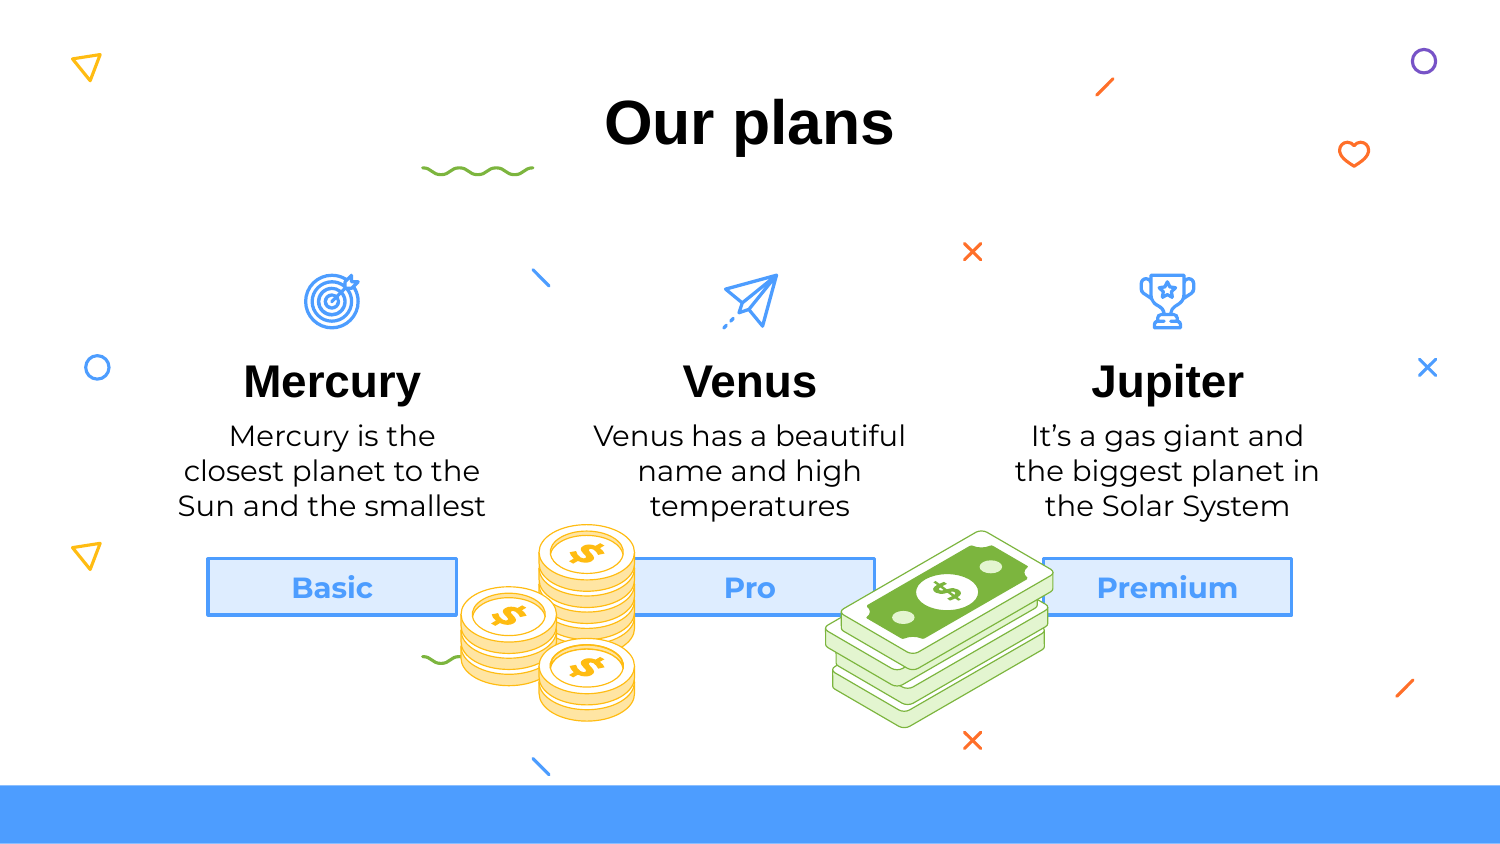

# Our plans

Mercury
Venus
Jupiter
Mercury is the closest planet to the Sun and the smallest
Venus has a beautiful name and high temperatures
It’s a gas giant and the biggest planet in the Solar System

Basic
Pro
Premium